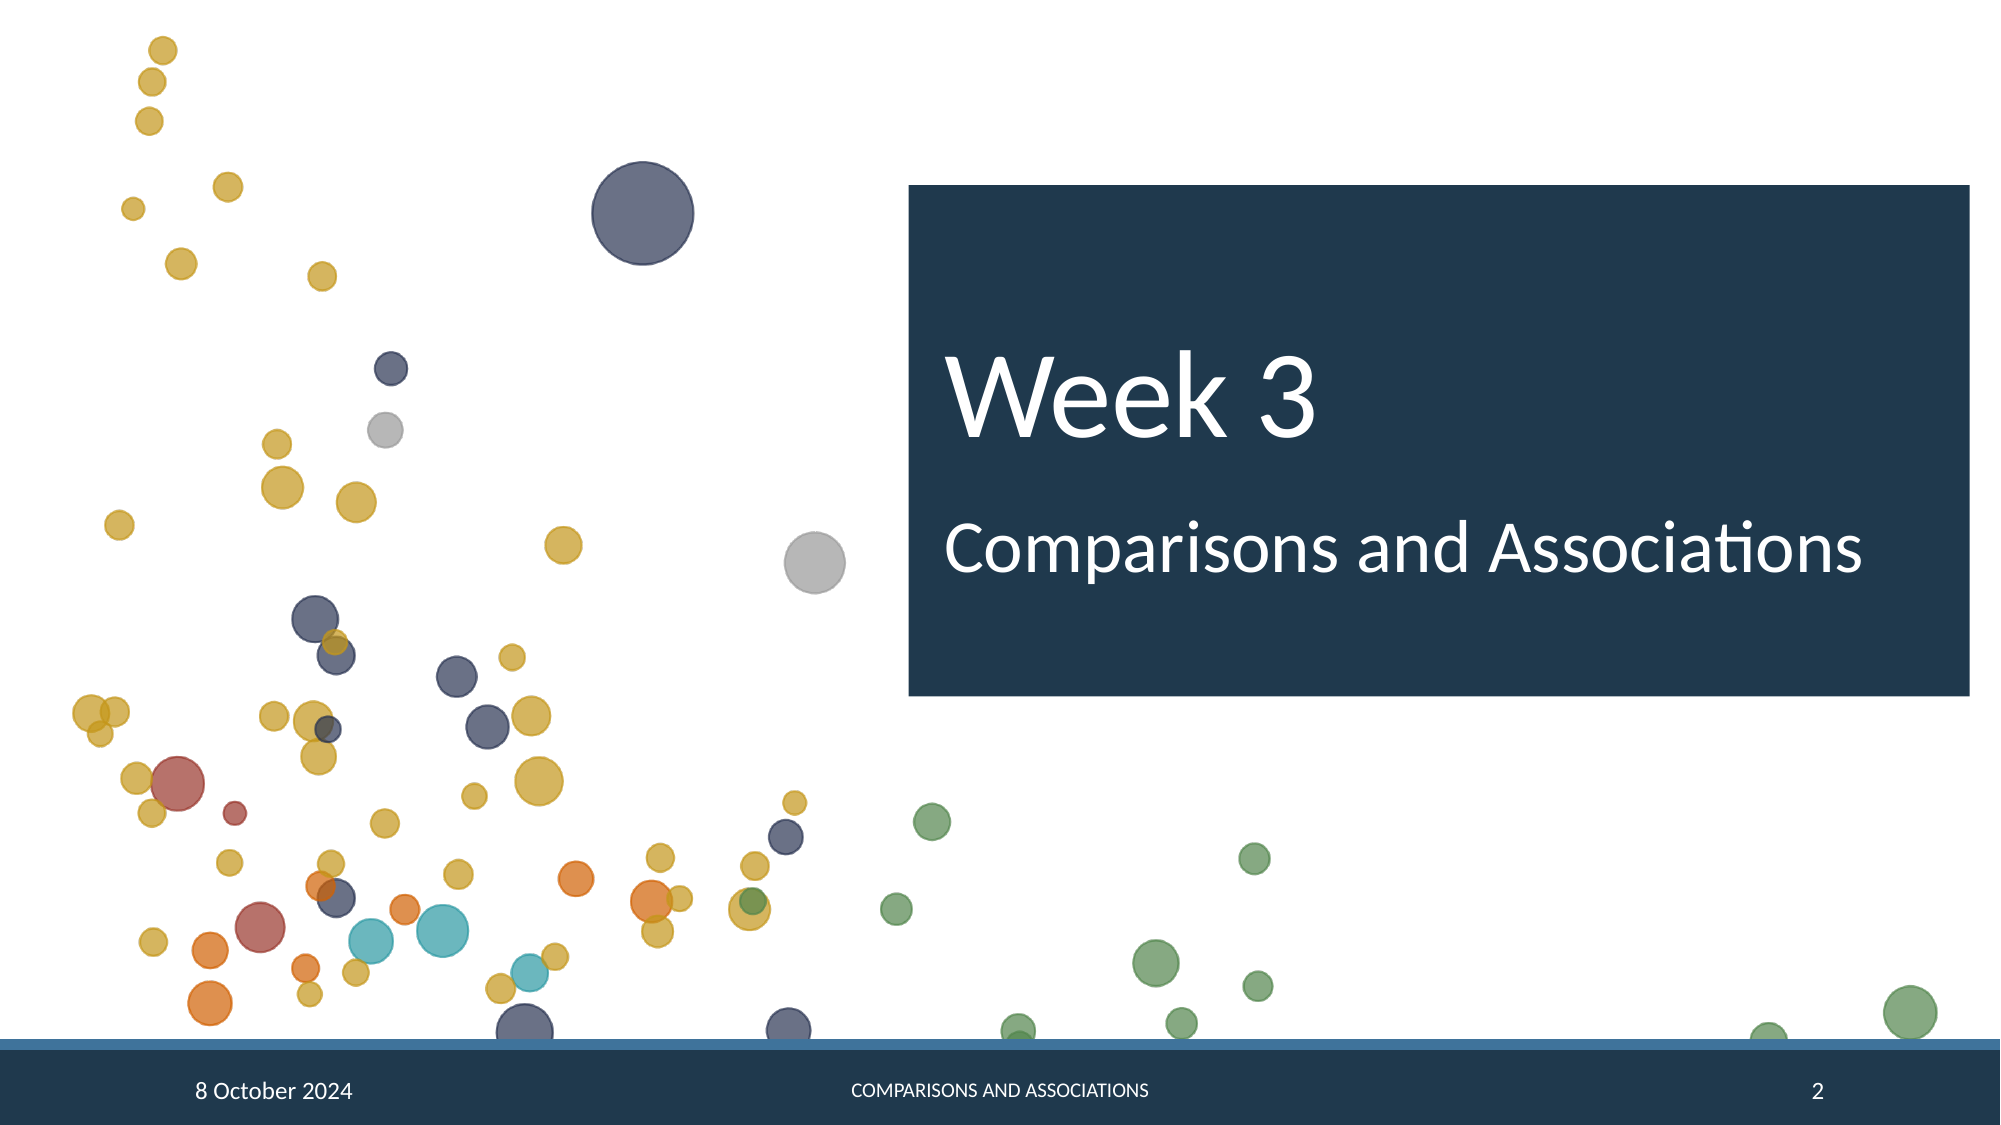

# Week 3
Comparisons and Associations
8 October 2024
Comparisons and Associations
2